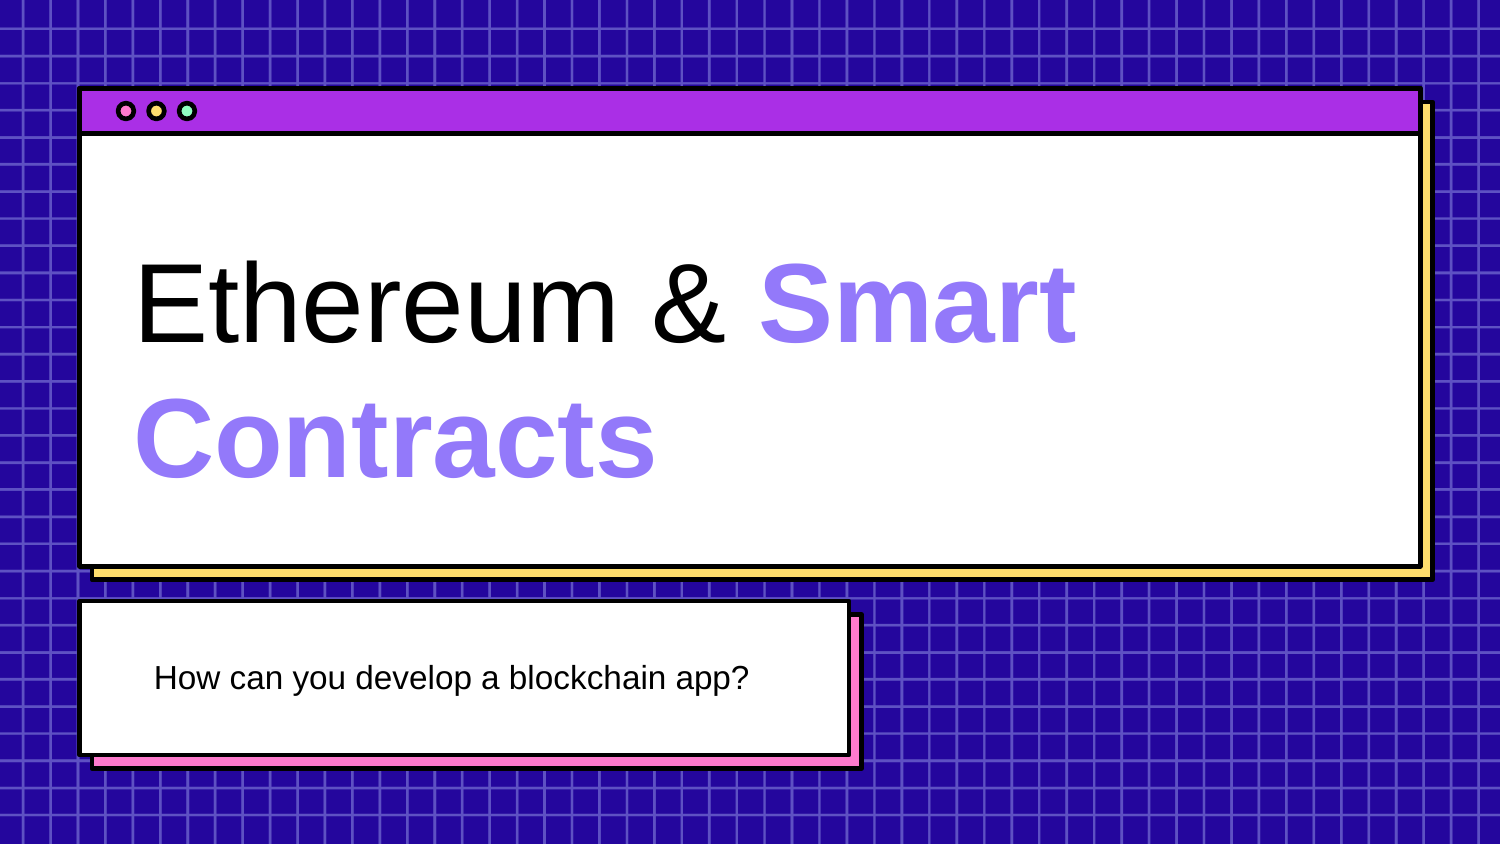

# Ethereum & Smart Contracts
How can you develop a blockchain app?